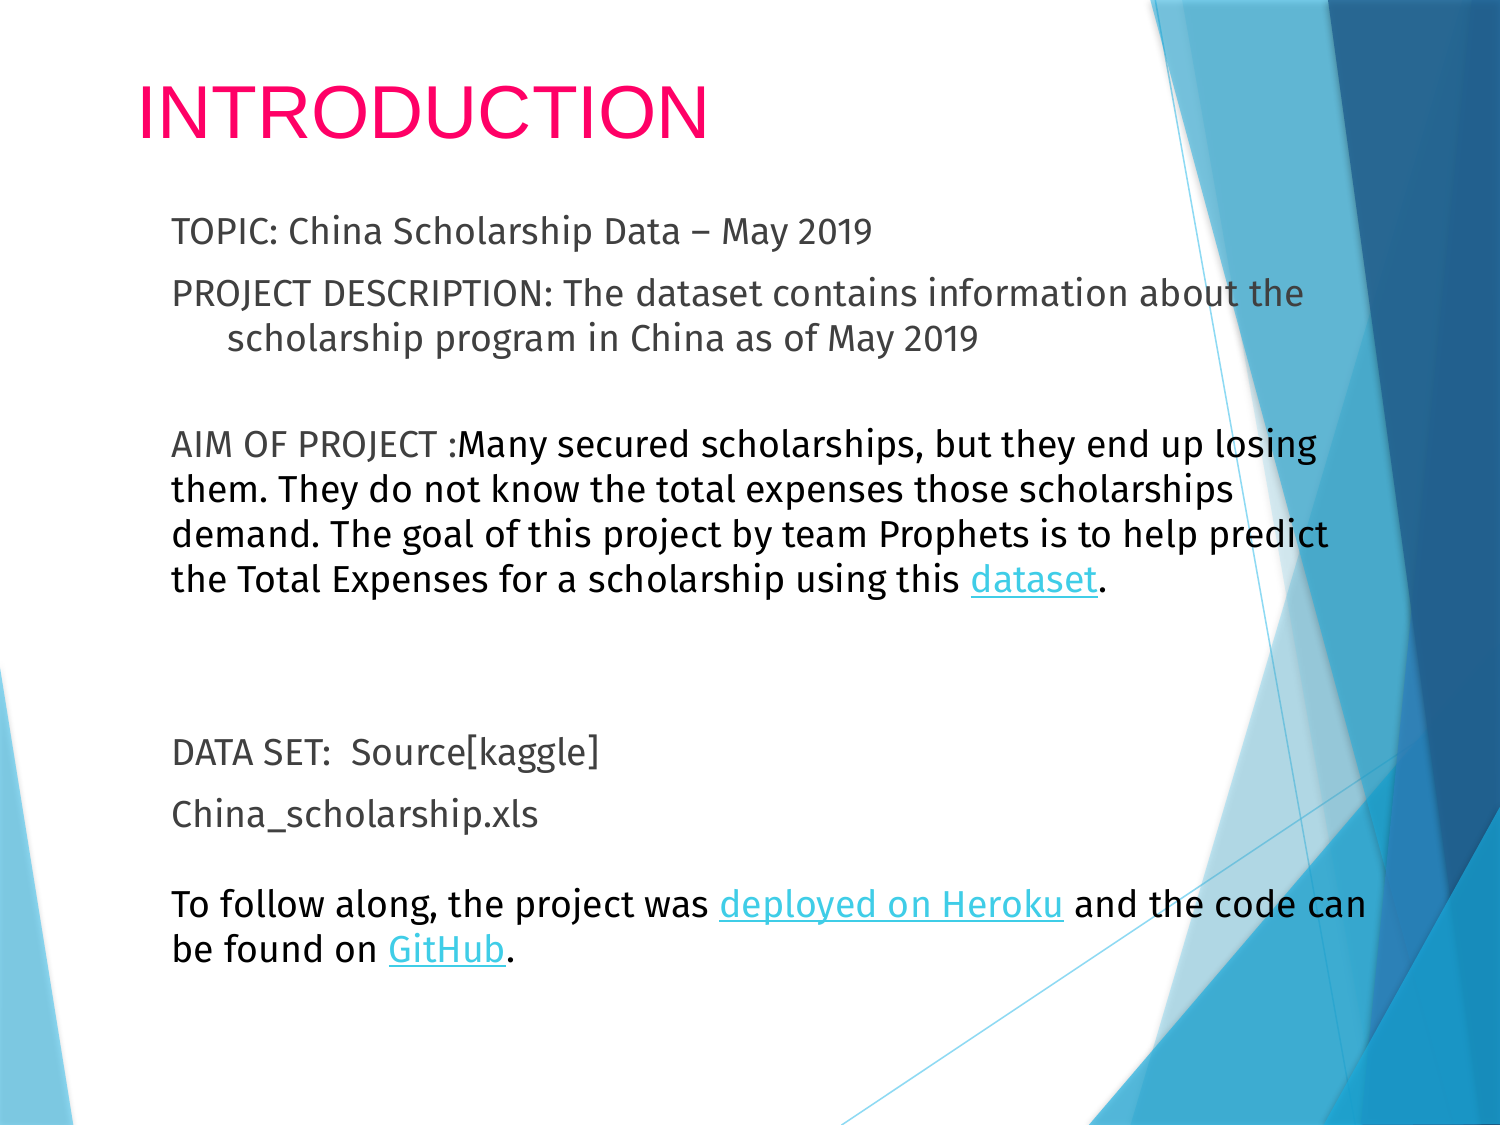

# INTRODUCTION

TOPIC: China Scholarship Data – May 2019
PROJECT DESCRIPTION: The dataset contains information about the scholarship program in China as of May 2019

AIM OF PROJECT :Many secured scholarships, but they end up losing them. They do not know the total expenses those scholarships demand. The goal of this project by team Prophets is to help predict the Total Expenses for a scholarship using this dataset.

DATA SET:  Source[kaggle]
China_scholarship.xls

To follow along, the project was deployed on Heroku and the code can be found on GitHub.